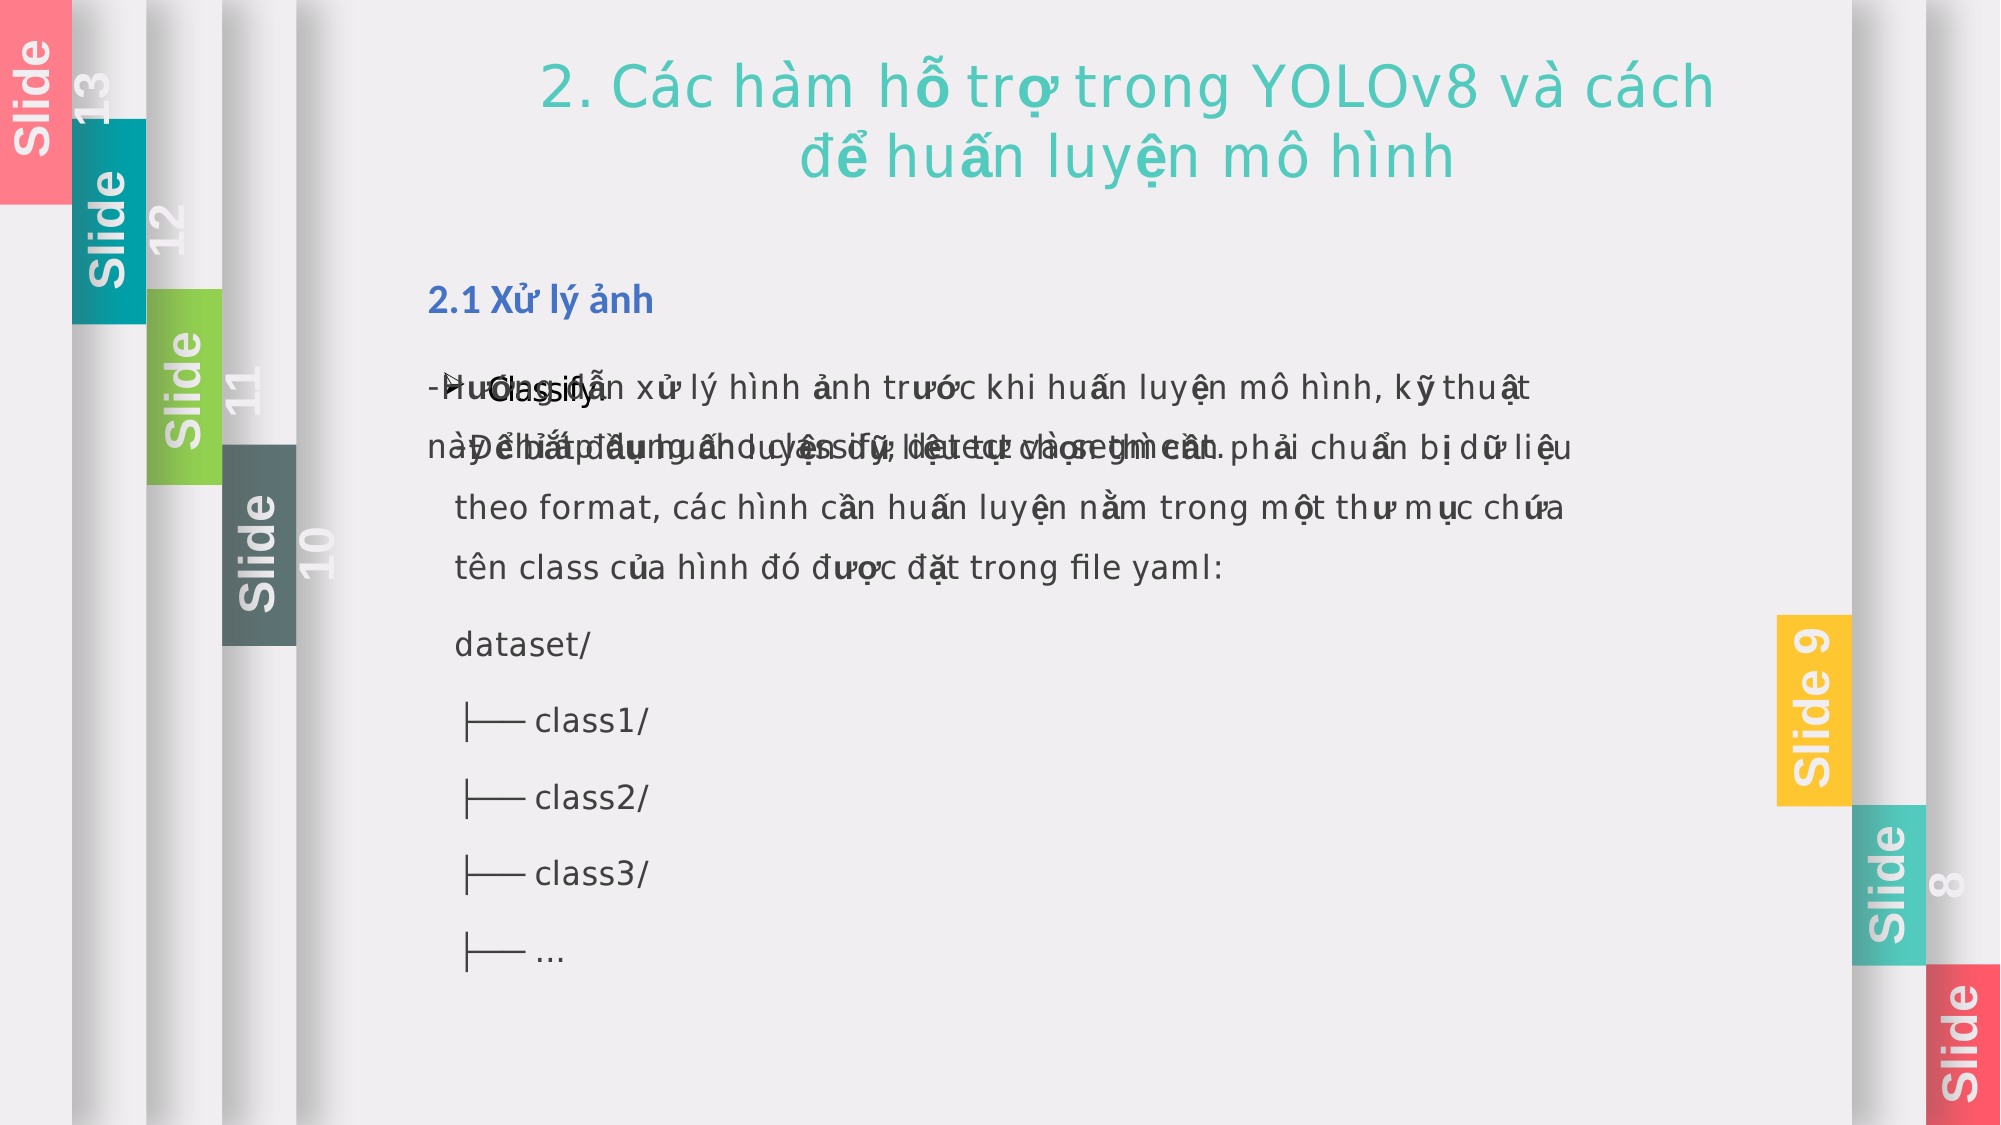

Slide 12

Slide 11

Slide 10

Slide 9

Slide 8

Slide 7

Slide 13
2. Các hàm hỗ trợ trong YOLOv8 và cách để huấn luyện mô hình

2.1 Xử lý ảnh
-Hướng dẫn xử lý hình ảnh trước khi huấn luyện mô hình, kỹ thuật này chỉ áp dụng cho classify, detect và segment.
Classify:
-Để bắt đầu huấn luyện dữ liệu tự chọn thì cần phải chuẩn bị dữ liệu theo format, các hình cần huấn luyện nằm trong một thư mục chứa tên class của hình đó được đặt trong file yaml:
dataset/
├── class1/
├── class2/
├── class3/
├── ...